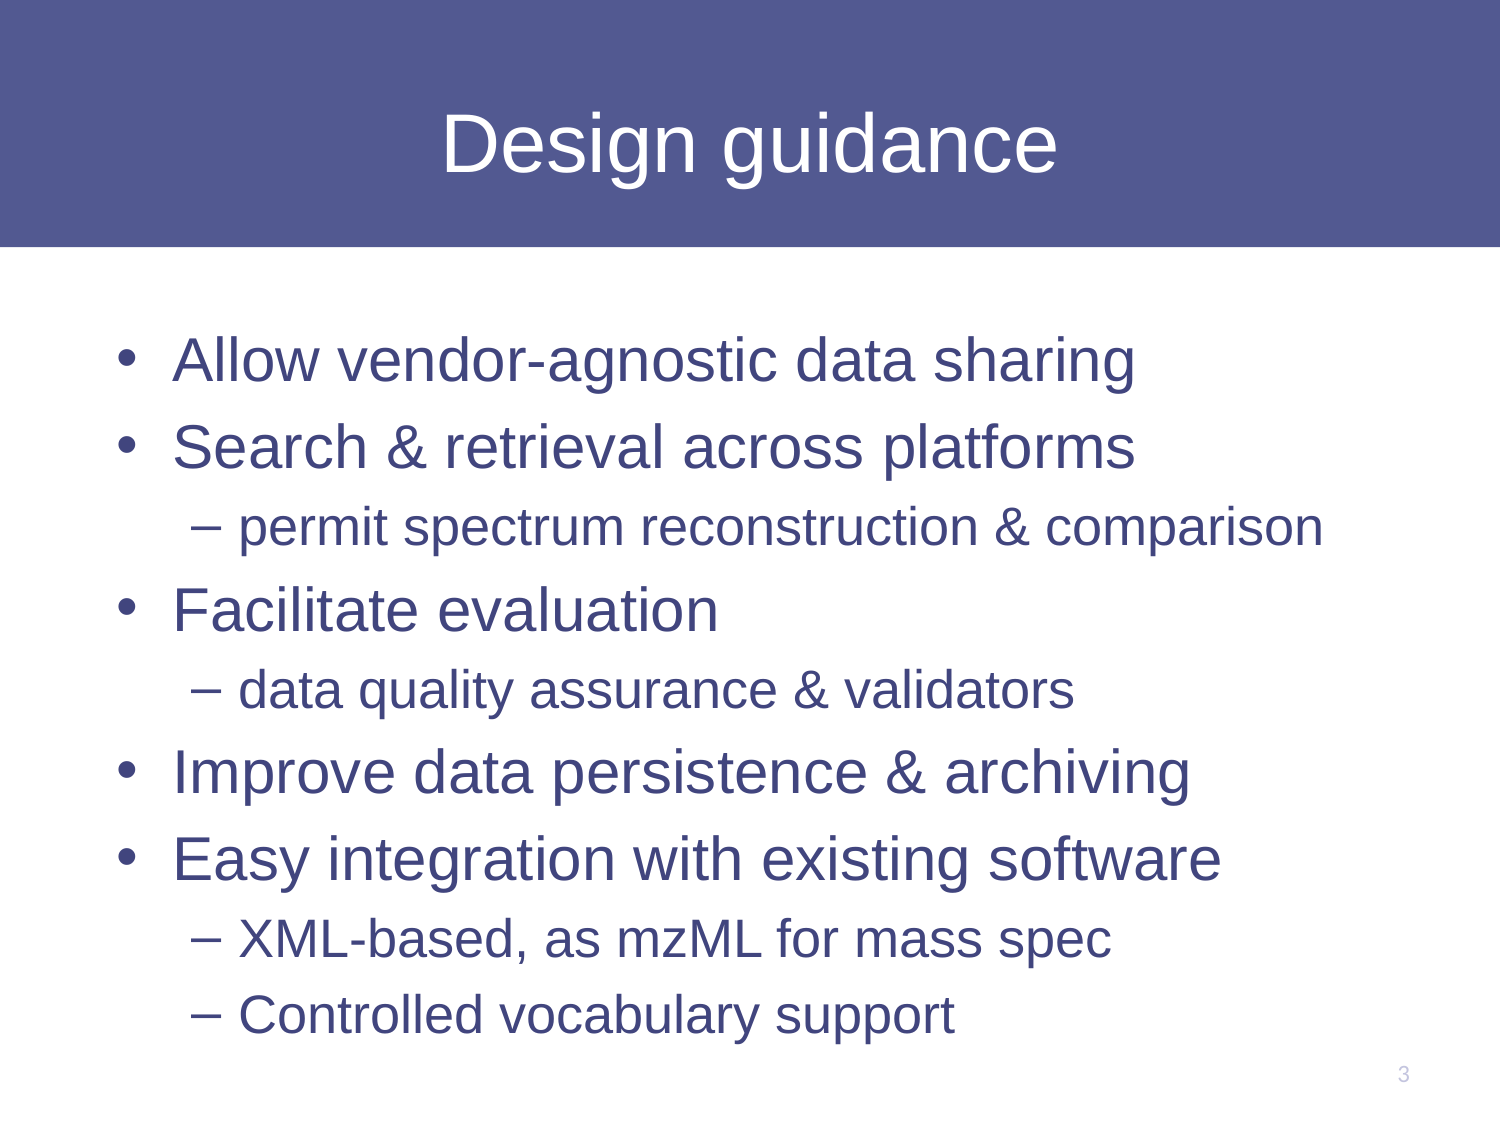

# Design guidance
Allow vendor-agnostic data sharing
Search & retrieval across platforms
permit spectrum reconstruction & comparison
Facilitate evaluation
data quality assurance & validators
Improve data persistence & archiving
Easy integration with existing software
XML-based, as mzML for mass spec
Controlled vocabulary support

3